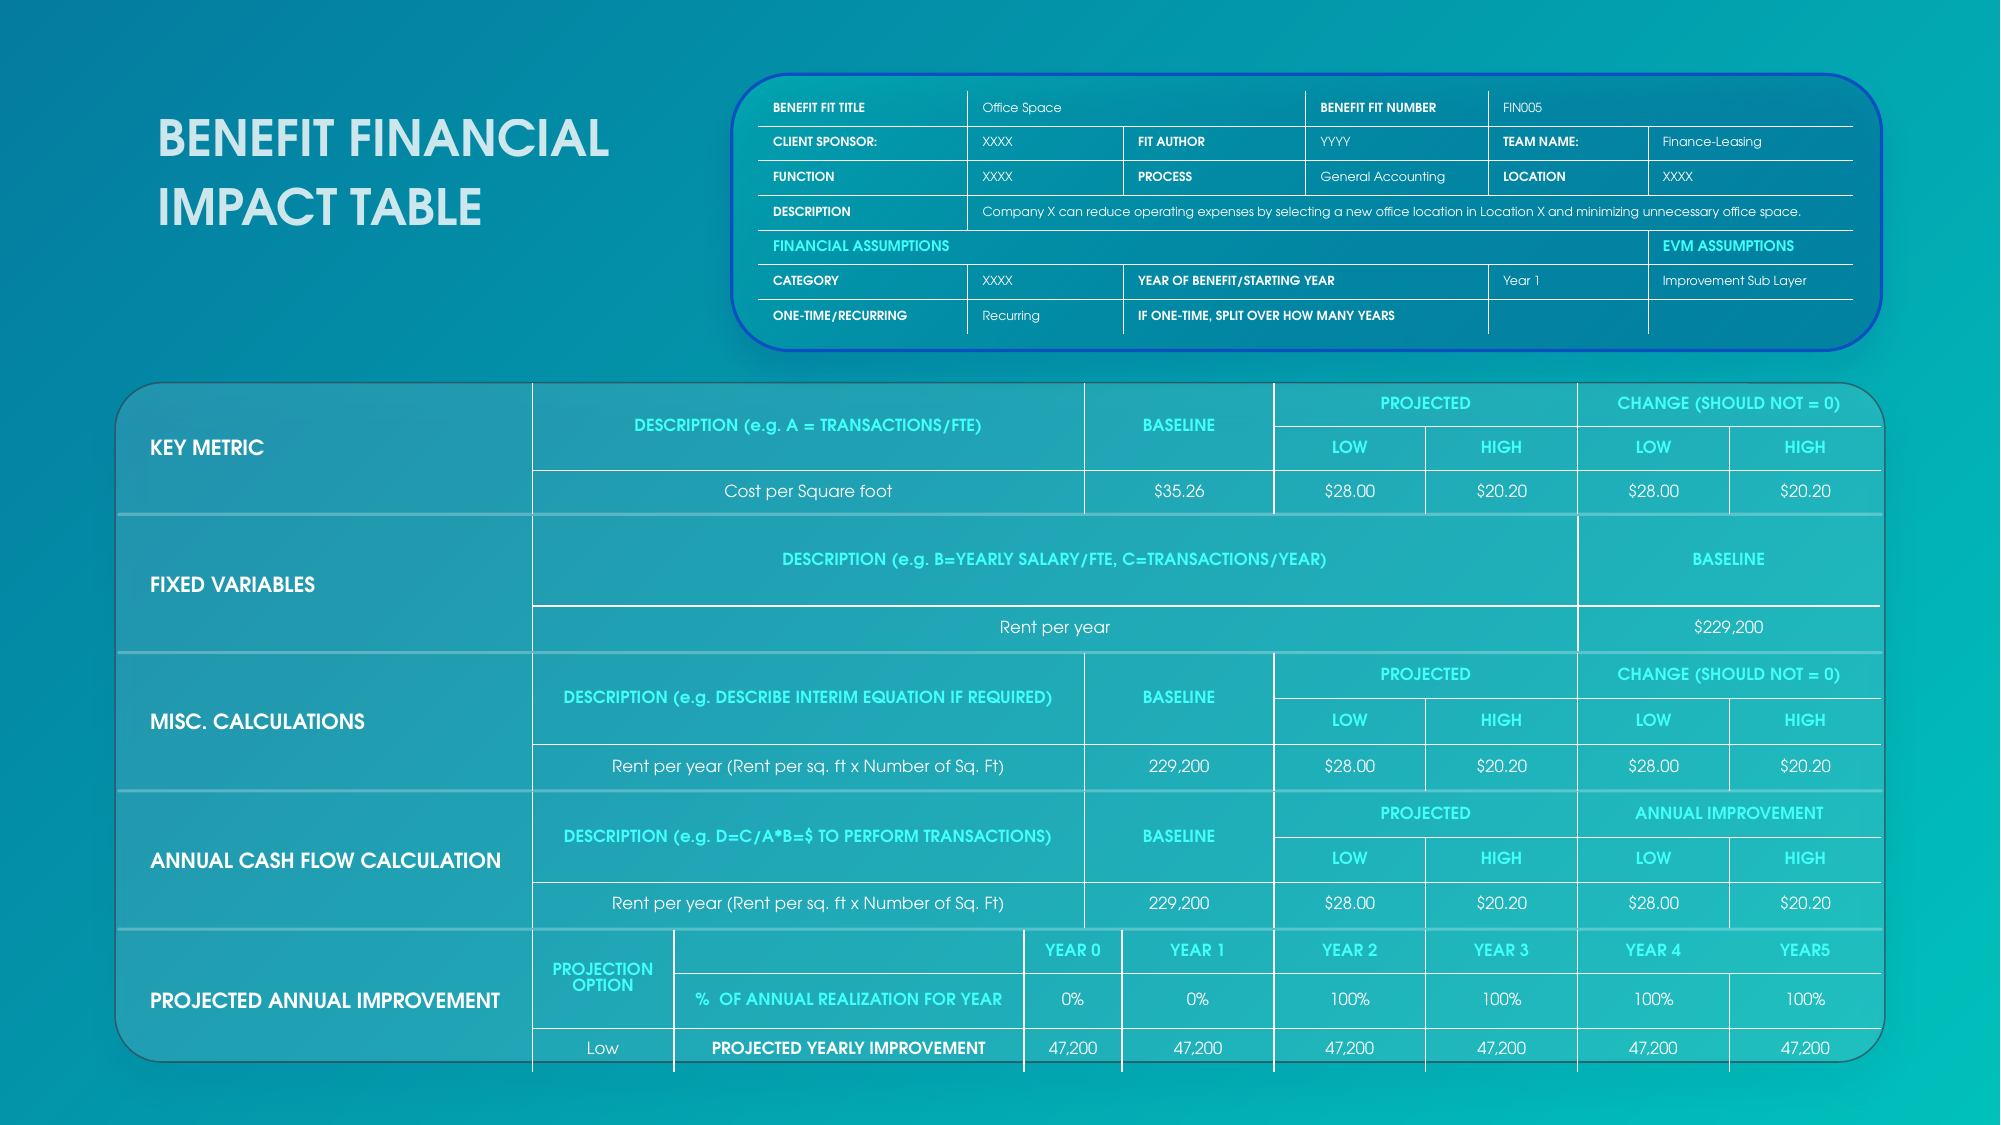

BENEFIT FINANCIAL
IMPACT TABLE
| BENEFIT FIT TITLE | Office Space |  | BENEFIT FIT NUMBER | FIN005 |  |
| --- | --- | --- | --- | --- | --- |
| CLIENT SPONSOR: | XXXX | FIT AUTHOR | YYYY | TEAM NAME: | Finance-Leasing |
| FUNCTION | XXXX | PROCESS | General Accounting | LOCATION | XXXX |
| DESCRIPTION | Company X can reduce operating expenses by selecting a new office location in Location X and minimizing unnecessary office space. |  |  |  |  |
| FINANCIAL ASSUMPTIONS |  |  |  |  | EVM ASSUMPTIONS |
| CATEGORY | XXXX | YEAR OF BENEFIT/STARTING YEAR |  | Year 1 | Improvement Sub Layer |
| ONE-TIME/RECURRING | Recurring | IF ONE-TIME, SPLIT OVER HOW MANY YEARS |  |  |  |

| DESCRIPTION (e.g. A = TRANSACTIONS/FTE) | BASELINE | PROJECTED |  | CHANGE (SHOULD NOT = 0) |  |
| --- | --- | --- | --- | --- | --- |
|  |  | LOW | HIGH | LOW | HIGH |
| Cost per Square foot | $35.26 | $28.00 | $20.20 | $28.00 | $20.20 |
KEY METRIC
| DESCRIPTION (e.g. B=YEARLY SALARY/FTE, C=TRANSACTIONS/YEAR) | BASELINE |
| --- | --- |
| Rent per year | $229,200 |
FIXED VARIABLES
| DESCRIPTION (e.g. DESCRIBE INTERIM EQUATION IF REQUIRED) | BASELINE | PROJECTED |  | CHANGE (SHOULD NOT = 0) |  |
| --- | --- | --- | --- | --- | --- |
|  |  | LOW | HIGH | LOW | HIGH |
| Rent per year (Rent per sq. ft x Number of Sq. Ft) | 229,200 | $28.00 | $20.20 | $28.00 | $20.20 |
MISC. CALCULATIONS
| DESCRIPTION (e.g. D=C/A\*B=$ TO PERFORM TRANSACTIONS) | BASELINE | PROJECTED |  | ANNUAL IMPROVEMENT |  |
| --- | --- | --- | --- | --- | --- |
|  |  | LOW | HIGH | LOW | HIGH |
| Rent per year (Rent per sq. ft x Number of Sq. Ft) | 229,200 | $28.00 | $20.20 | $28.00 | $20.20 |
ANNUAL CASH FLOW CALCULATION
| PROJECTION OPTION |  | YEAR 0 | YEAR 1 | YEAR 2 | YEAR 3 | YEAR 4 | YEAR5 |
| --- | --- | --- | --- | --- | --- | --- | --- |
|  | % OF ANNUAL REALIZATION FOR YEAR | 0% | 0% | 100% | 100% | 100% | 100% |
| Low | PROJECTED YEARLY IMPROVEMENT | 47,200 | 47,200 | 47,200 | 47,200 | 47,200 | 47,200 |
PROJECTED ANNUAL IMPROVEMENT